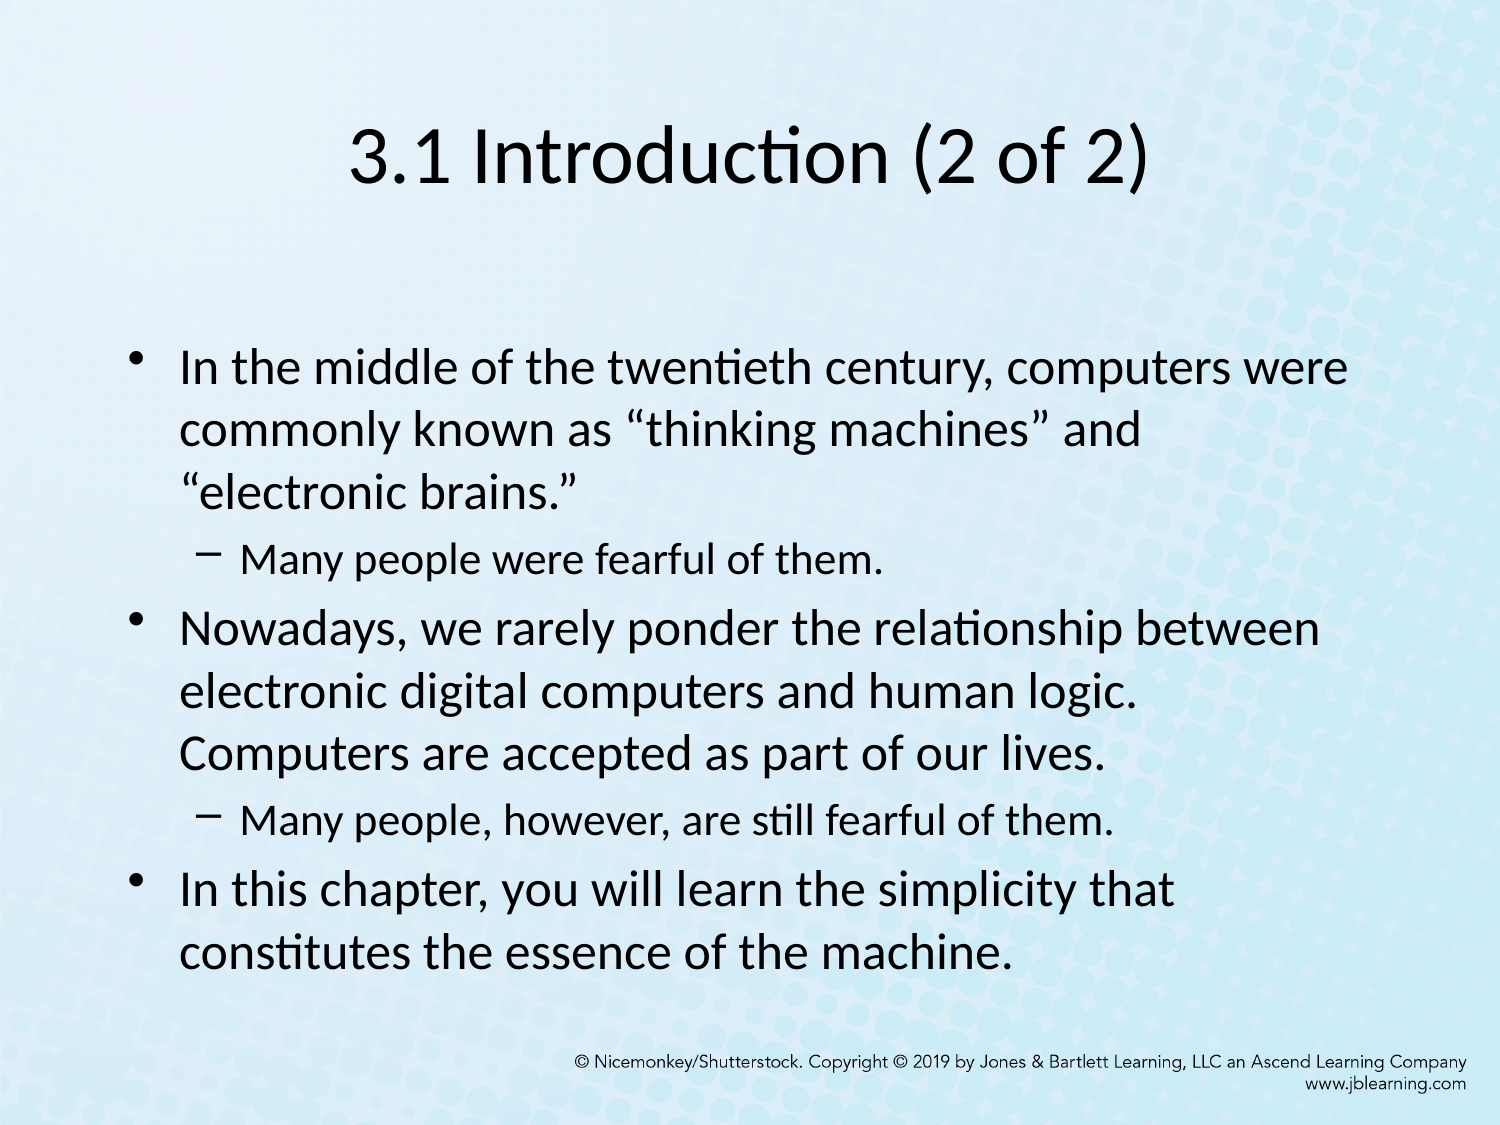

# 3.1 Introduction (2 of 2)
In the middle of the twentieth century, computers were commonly known as “thinking machines” and “electronic brains.”
Many people were fearful of them.
Nowadays, we rarely ponder the relationship between electronic digital computers and human logic. Computers are accepted as part of our lives.
Many people, however, are still fearful of them.
In this chapter, you will learn the simplicity that constitutes the essence of the machine.